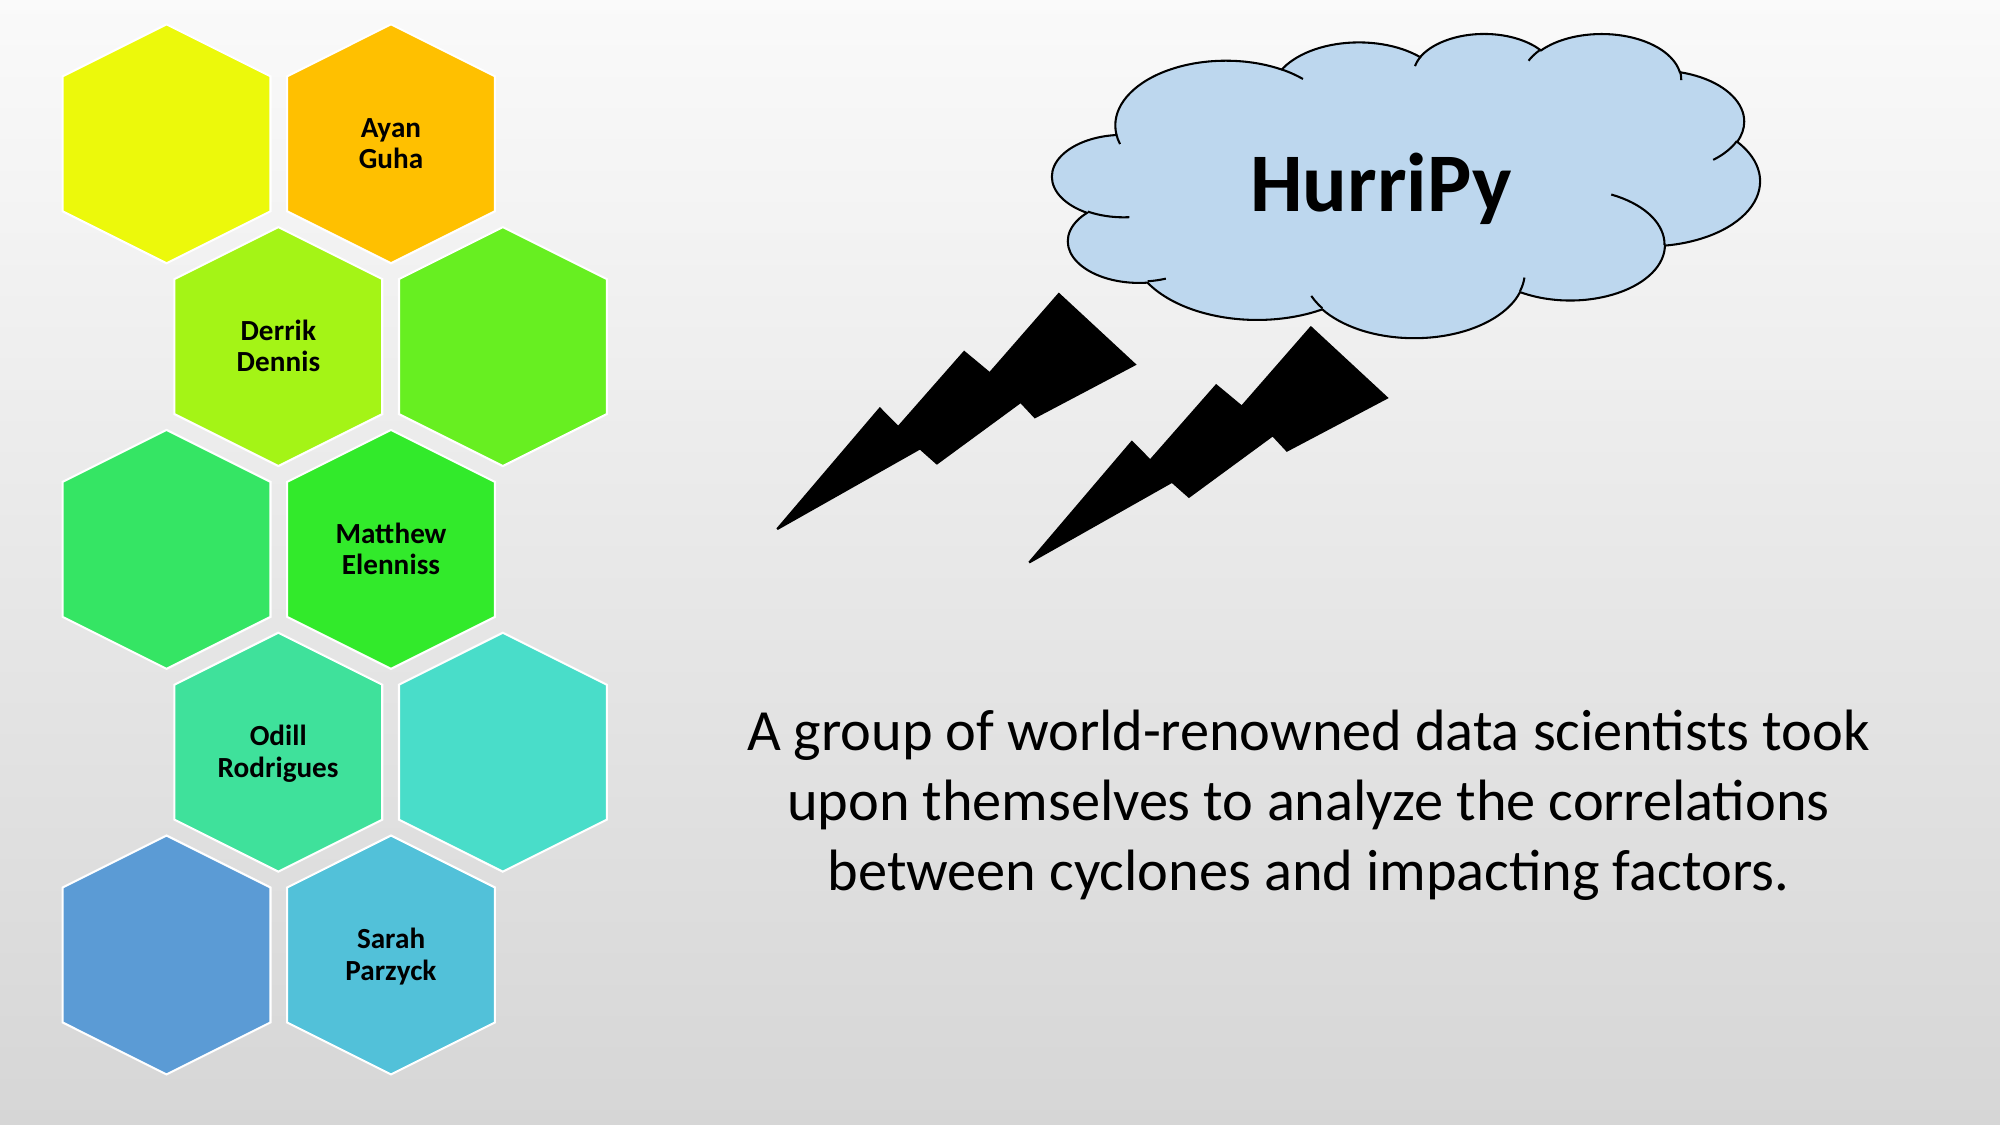

Ayan Guha

Derrik Dennis

Matthew Elenniss

Odill Rodrigues

Sarah Parzyck

HurriPy

A group of world-renowned data scientists took upon themselves to analyze the correlations between cyclones and impacting factors.